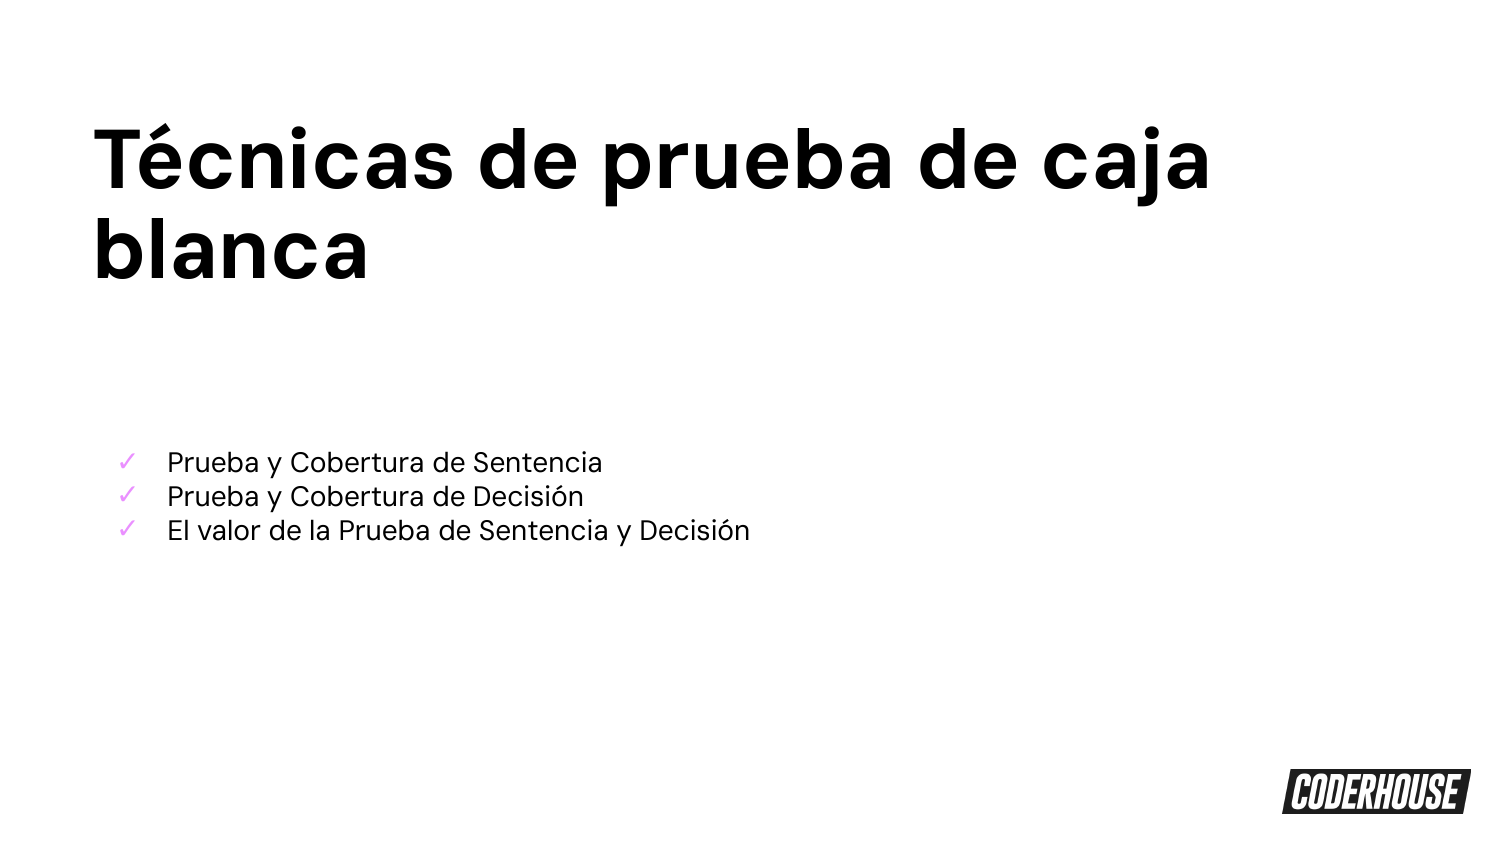

Técnicas de prueba de caja blanca
Prueba y Cobertura de Sentencia
Prueba y Cobertura de Decisión
El valor de la Prueba de Sentencia y Decisión